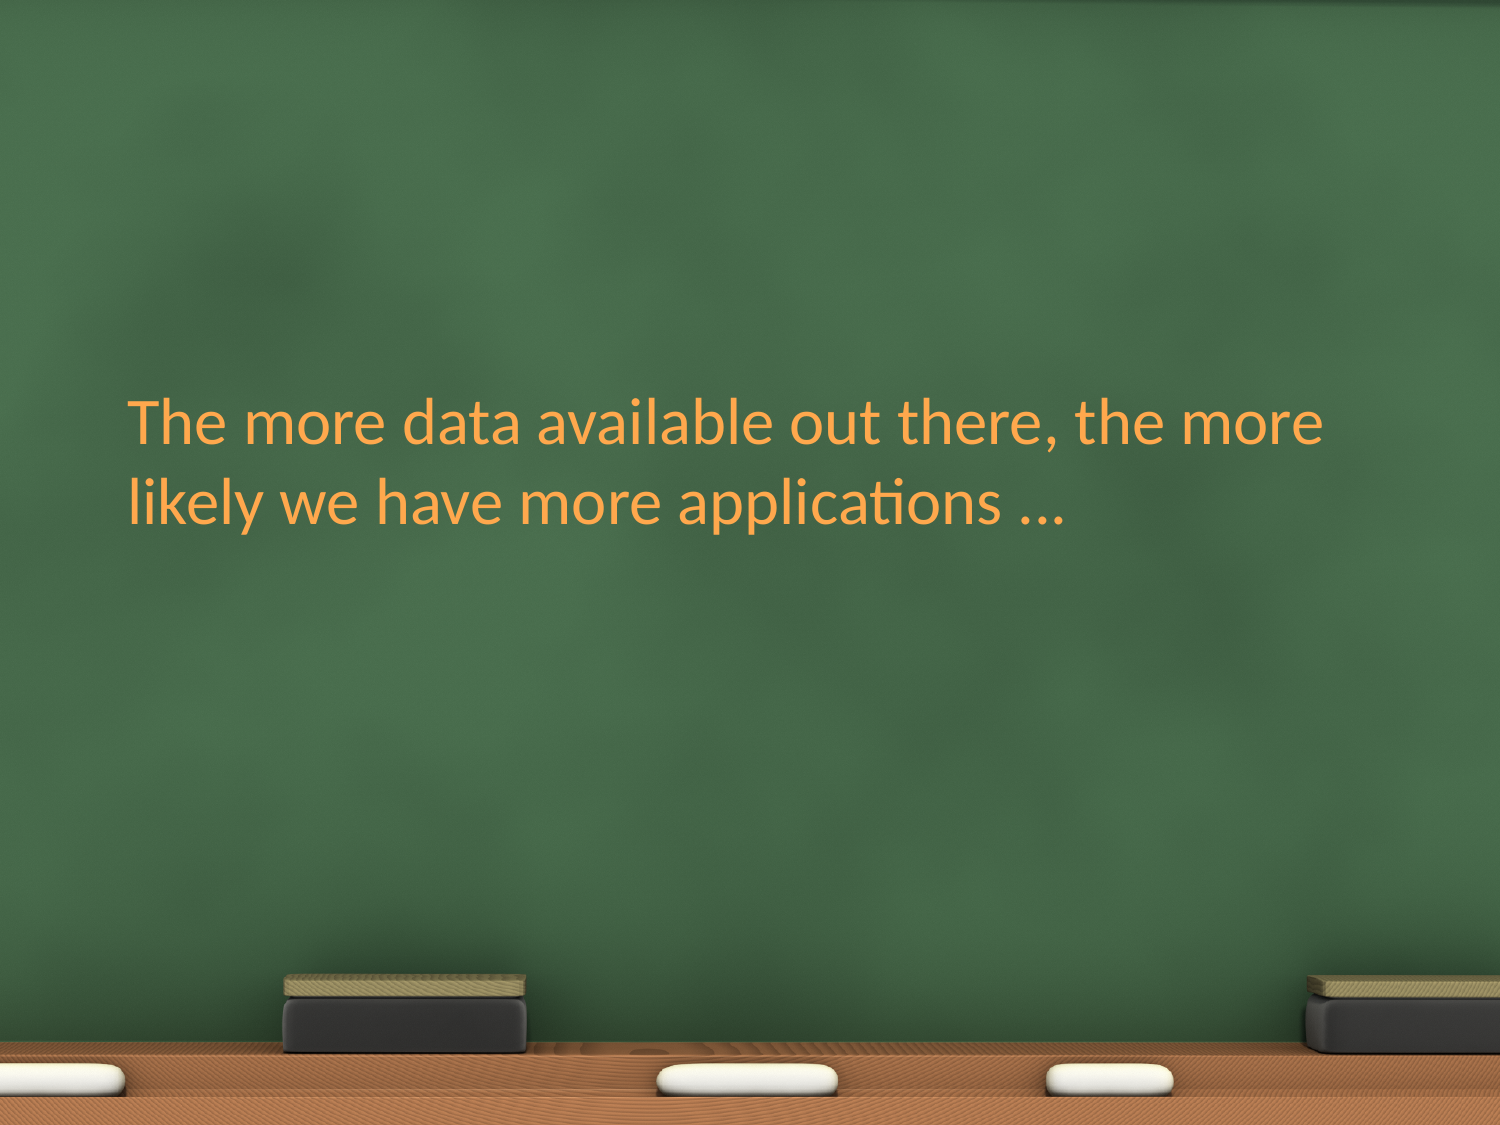

The more data available out there, the more likely we have more applications ...